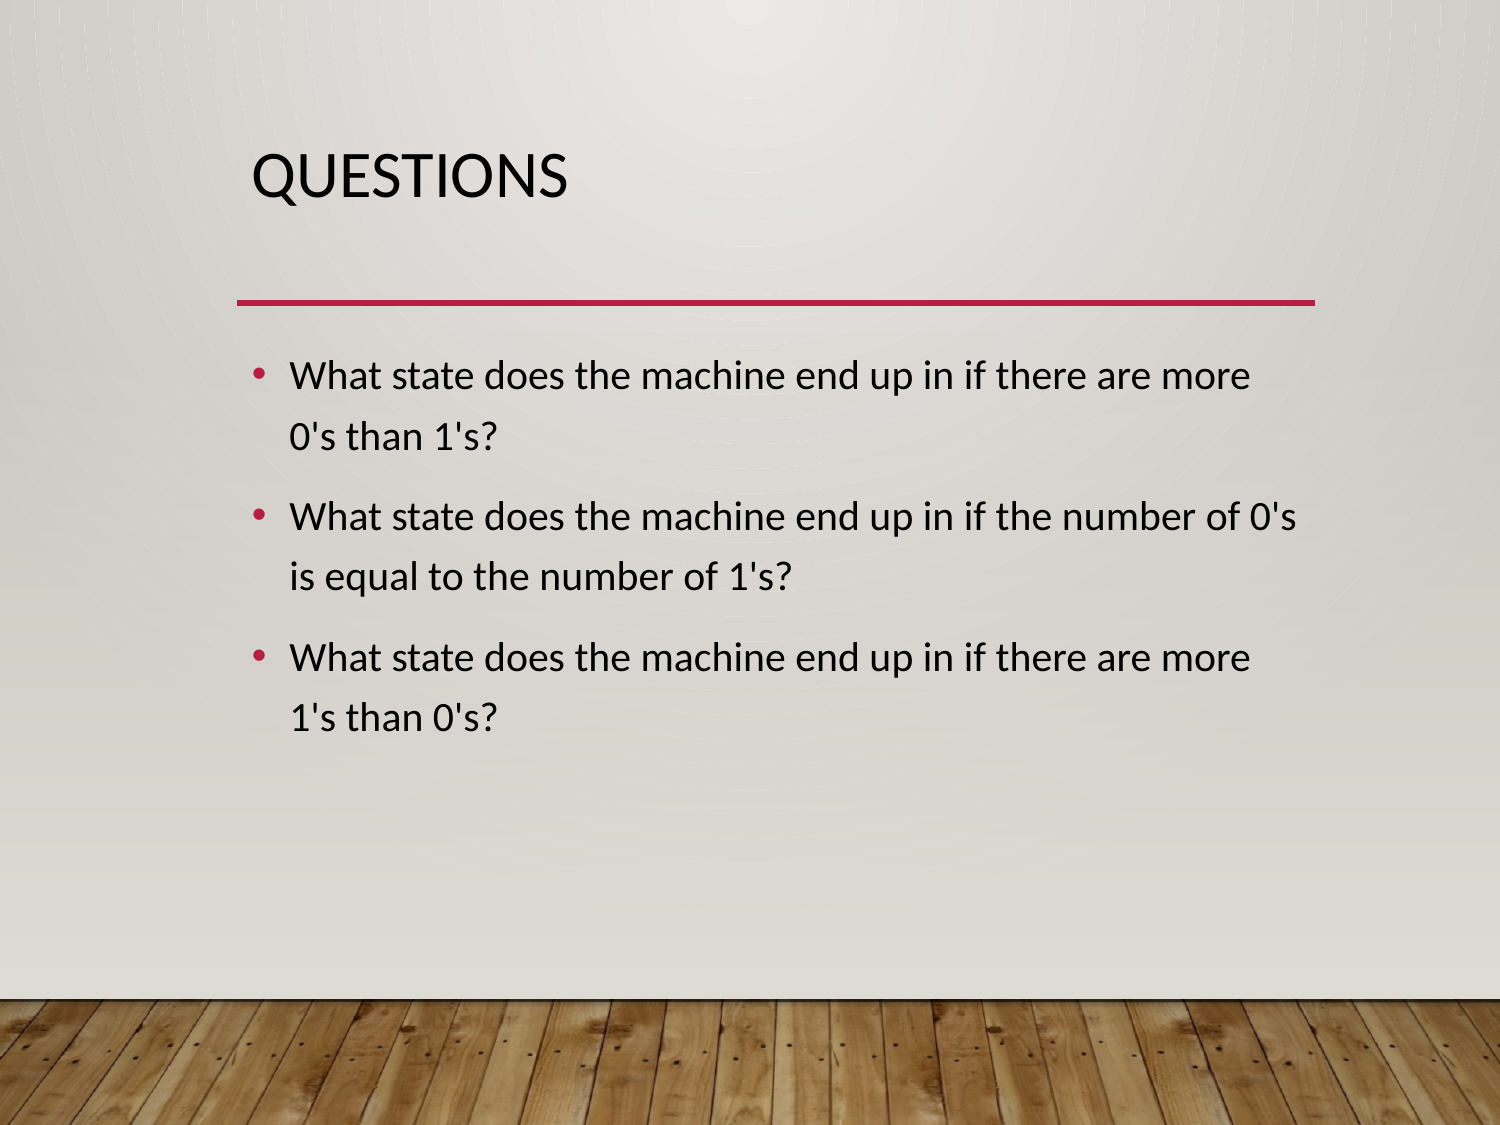

# questions
What state does the machine end up in if there are more 0's than 1's?
What state does the machine end up in if the number of 0's is equal to the number of 1's?
What state does the machine end up in if there are more 1's than 0's?